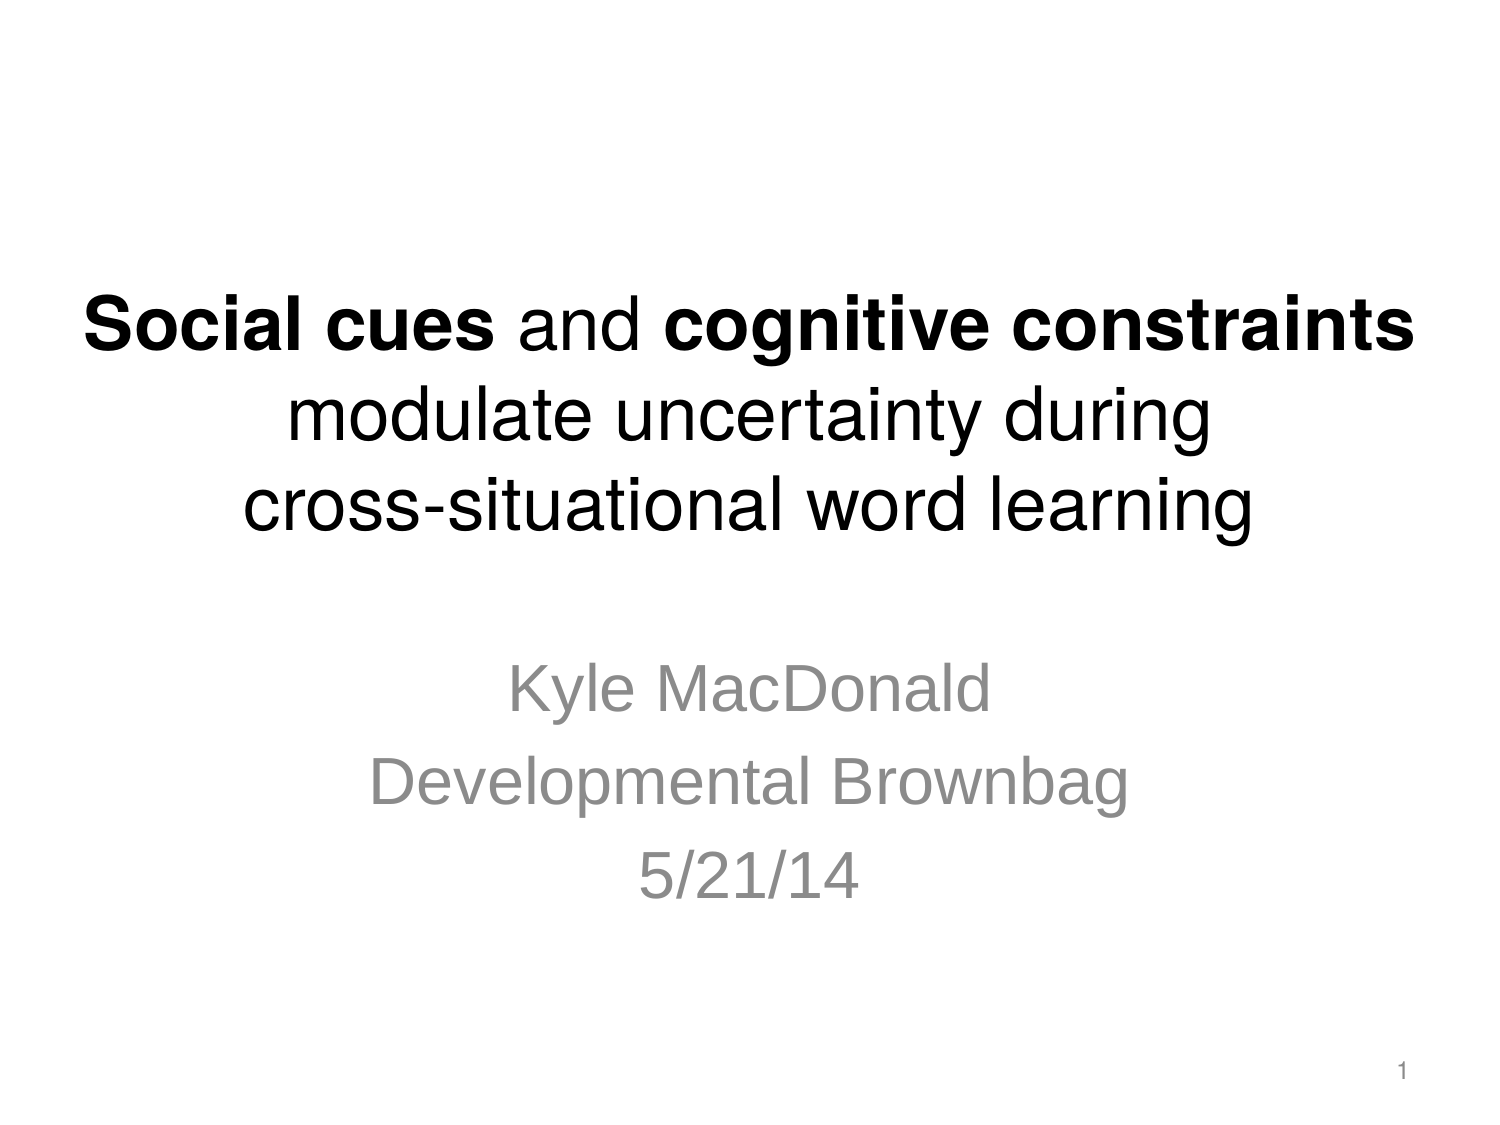

# Social cues and cognitive constraints modulate uncertainty during cross-situational word learning
Kyle MacDonald
Developmental Brownbag
5/21/14
1